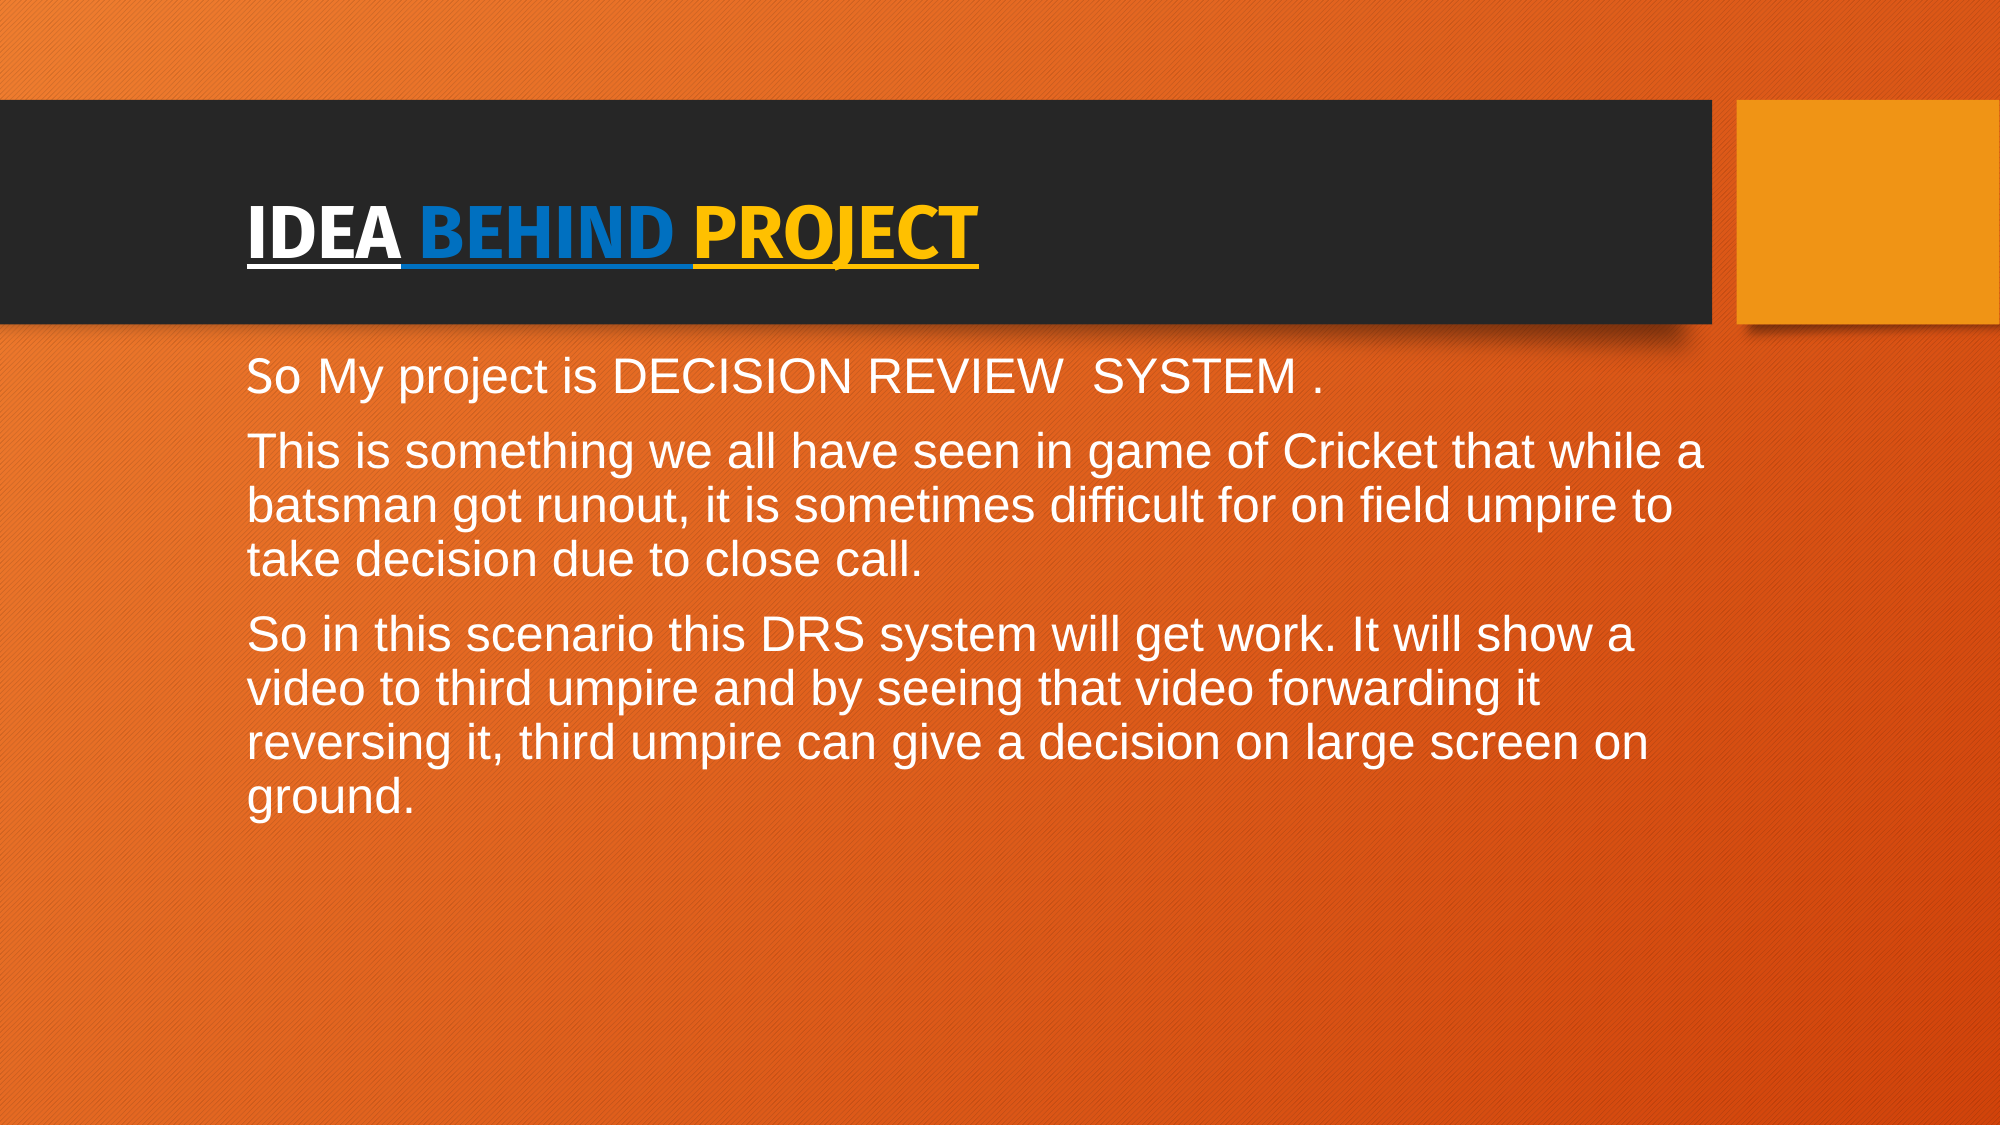

# IDEA BEHIND PROJECT
So My project is DECISION REVIEW  SYSTEM .
This is something we all have seen in game of Cricket that while a batsman got runout, it is sometimes difficult for on field umpire to take decision due to close call.
So in this scenario this DRS system will get work. It will show a video to third umpire and by seeing that video forwarding it reversing it, third umpire can give a decision on large screen on ground.